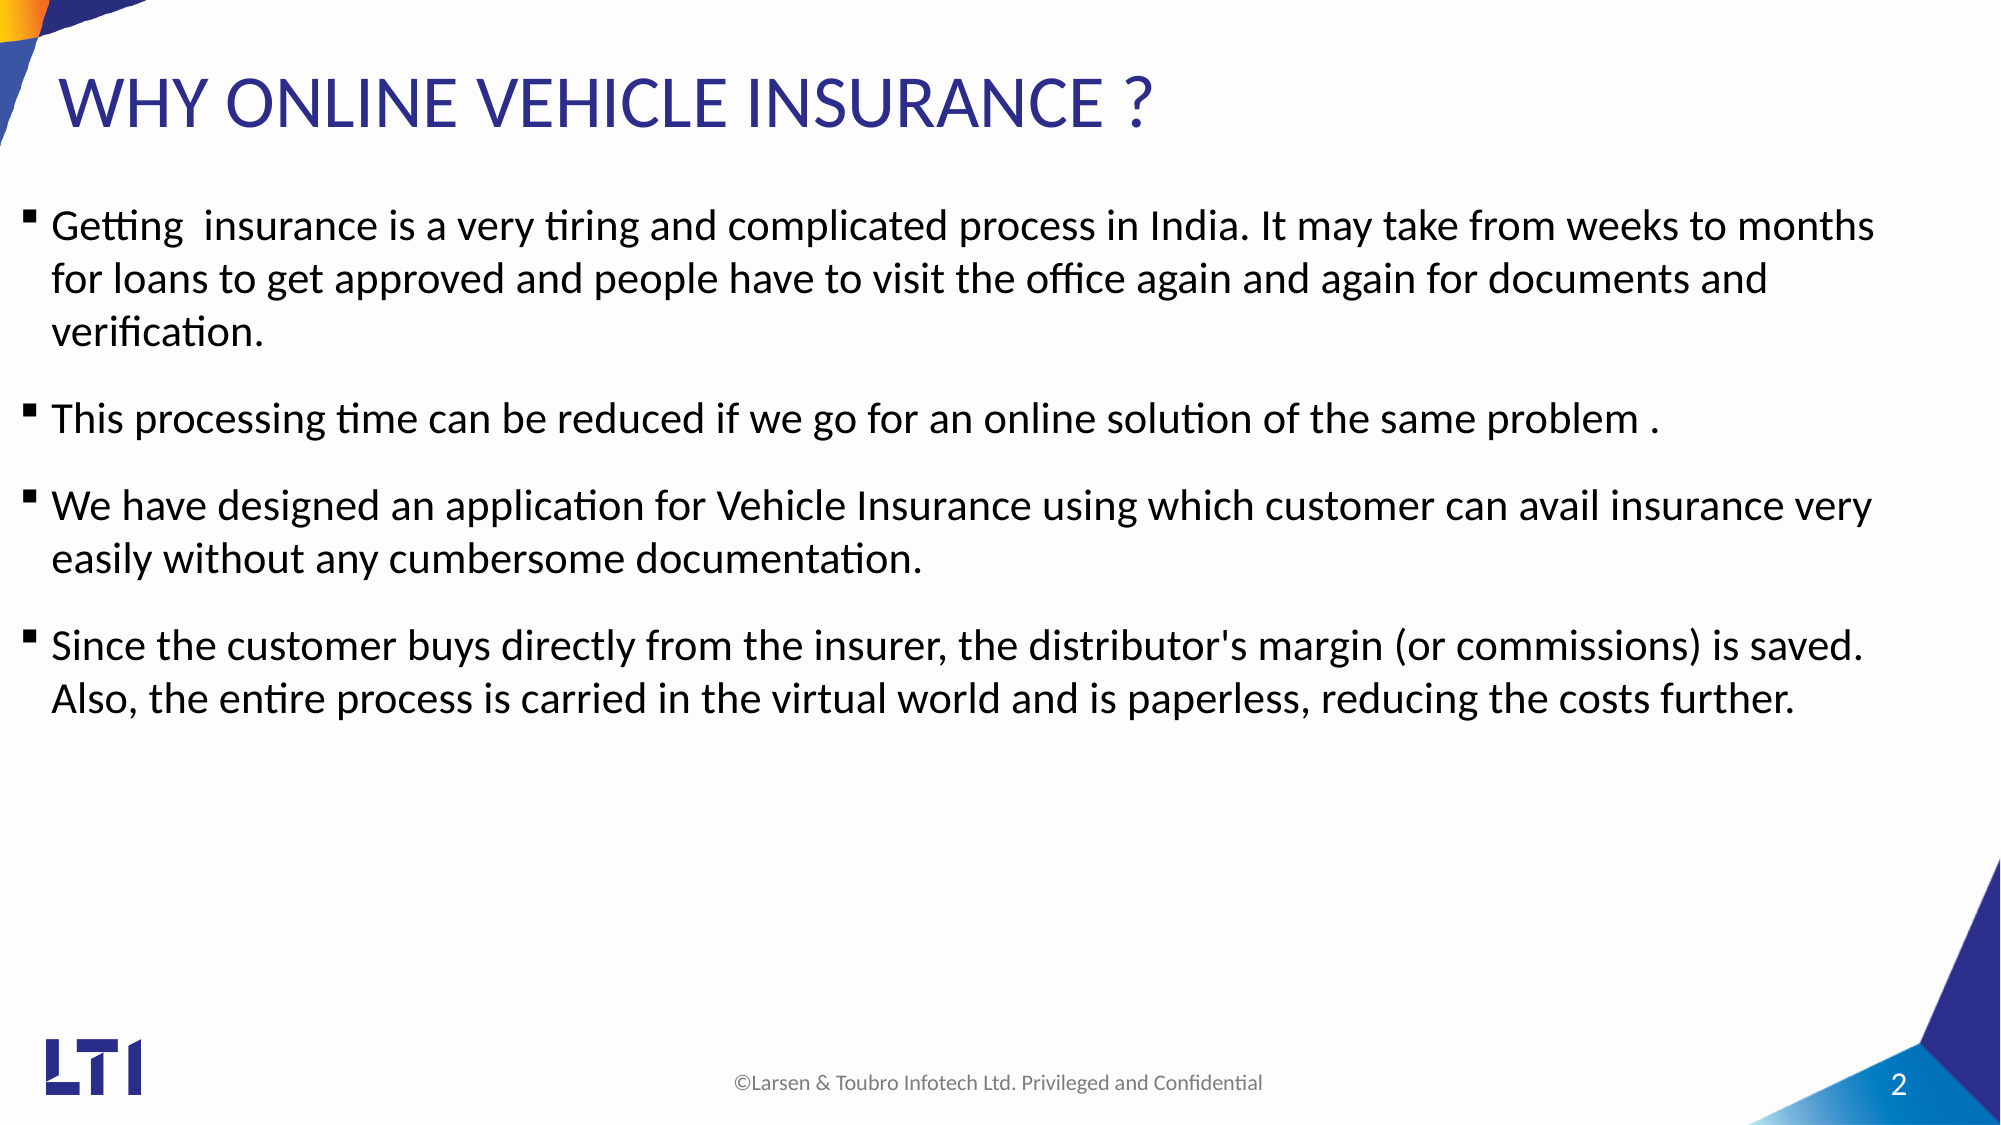

# WHY ONLINE VEHICLE INSURANCE ?
Getting  insurance is a very tiring and complicated process in India. It may take from weeks to months for loans to get approved and people have to visit the office again and again for documents and verification.
This processing time can be reduced if we go for an online solution of the same problem .
We have designed an application for Vehicle Insurance using which customer can avail insurance very easily without any cumbersome documentation.
Since the customer buys directly from the insurer, the distributor's margin (or commissions) is saved. Also, the entire process is carried in the virtual world and is paperless, reducing the costs further.